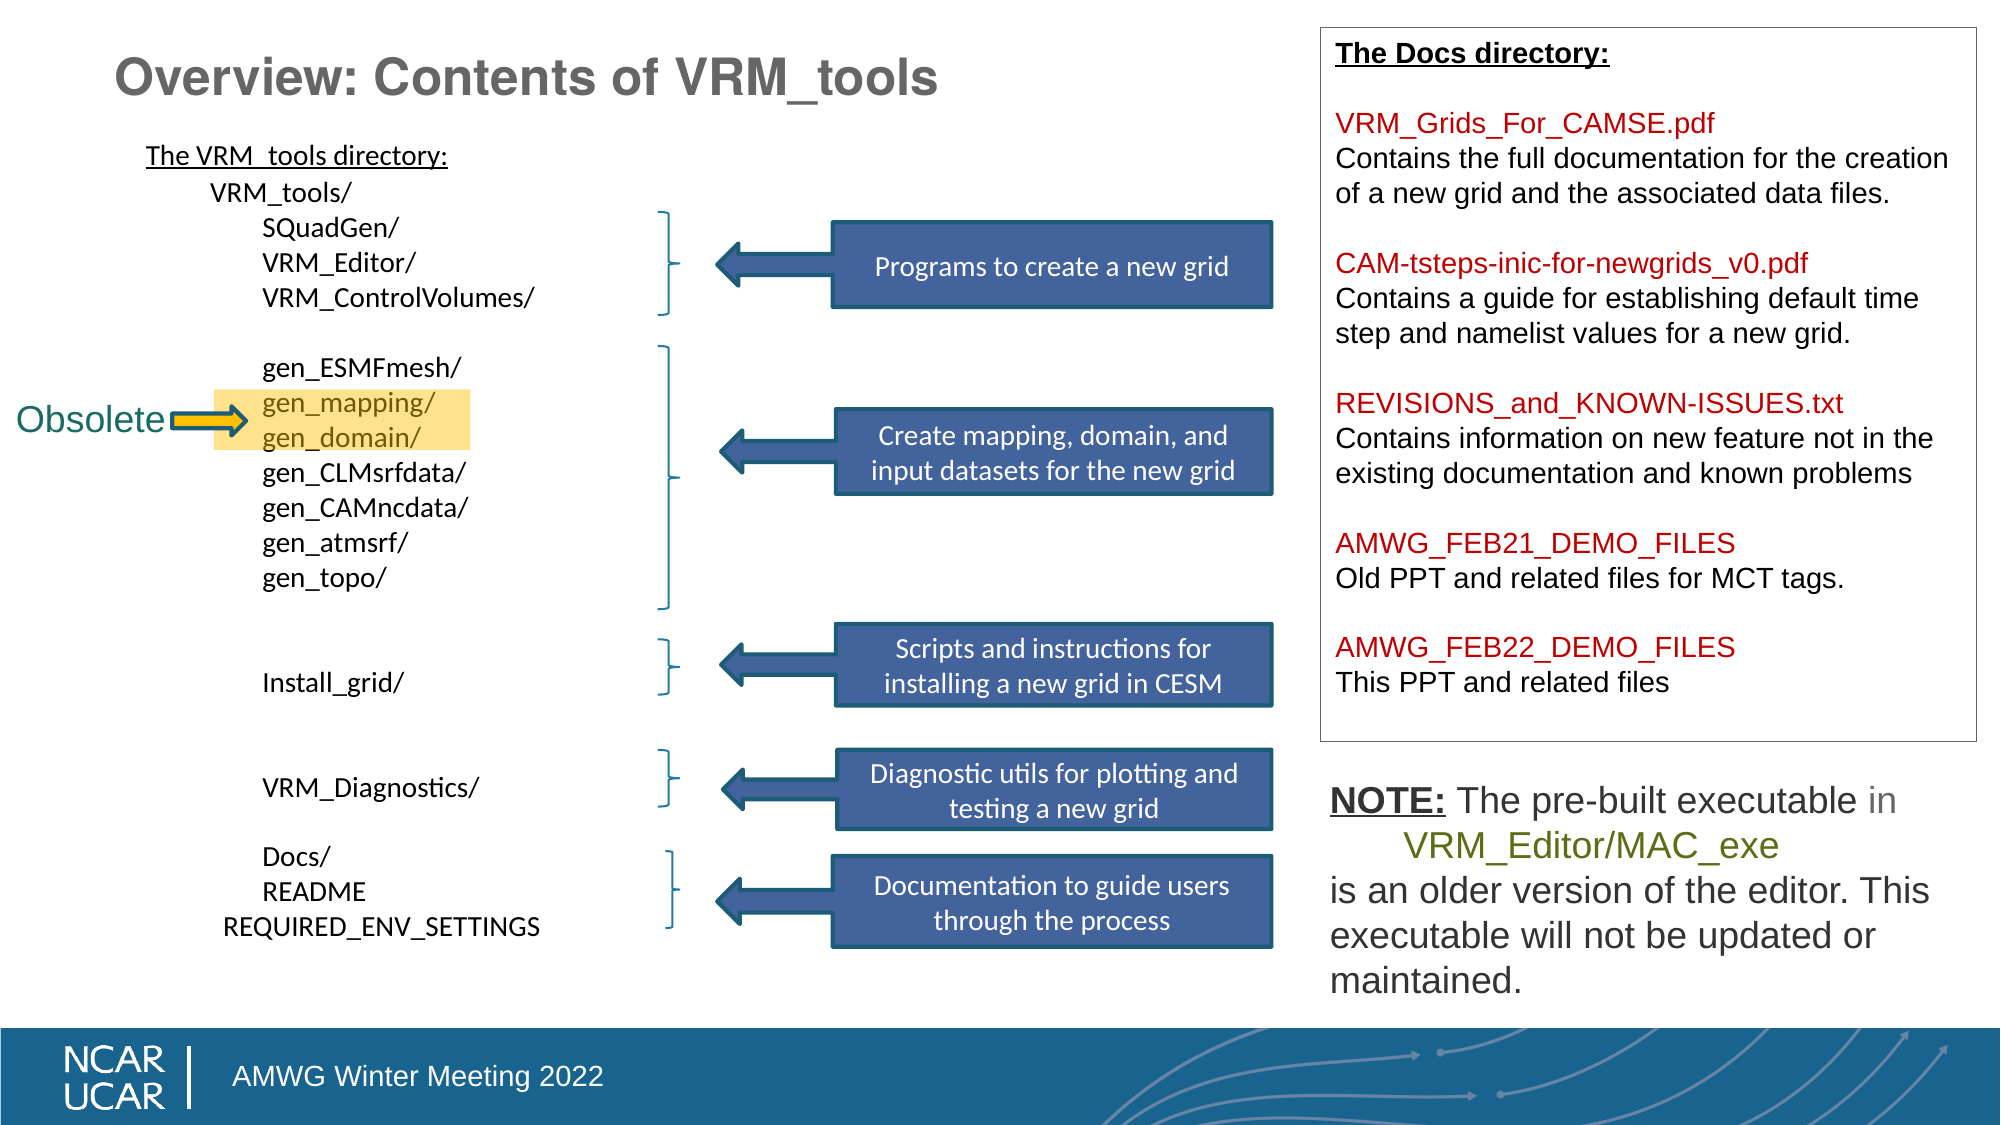

The Docs directory:

VRM_Grids_For_CAMSE.pdf
Contains the full documentation for the creation of a new grid and the associated data files.

CAM-tsteps-inic-for-newgrids_v0.pdf
Contains a guide for establishing default time step and namelist values for a new grid.

REVISIONS_and_KNOWN-ISSUES.txt
Contains information on new feature not in the existing documentation and known problems

AMWG_FEB21_DEMO_FILES
Old PPT and related files for MCT tags.

AMWG_FEB22_DEMO_FILES
This PPT and related files

# Overview: Contents of VRM_tools
The VRM_tools directory:
VRM_tools/
        SQuadGen/
        VRM_Editor/
        VRM_ControlVolumes/

        gen_ESMFmesh/
        gen_mapping/
        gen_domain/
        gen_CLMsrfdata/
        gen_CAMncdata/
        gen_atmsrf/
        gen_topo/

        Install_grid/

        VRM_Diagnostics/

        Docs/
        README
  REQUIRED_ENV_SETTINGS

Programs to create a new grid

Create mapping, domain, and input datasets for the new grid
Obsolete

Scripts and instructions for installing a new grid in CESM

Diagnostic utils for plotting and testing a new grid

NOTE: The pre-built executable in
       VRM_Editor/MAC_exe
is an older version of the editor. This executable will not be updated or maintained.

Documentation to guide users through the process
AMWG Winter Meeting 2022